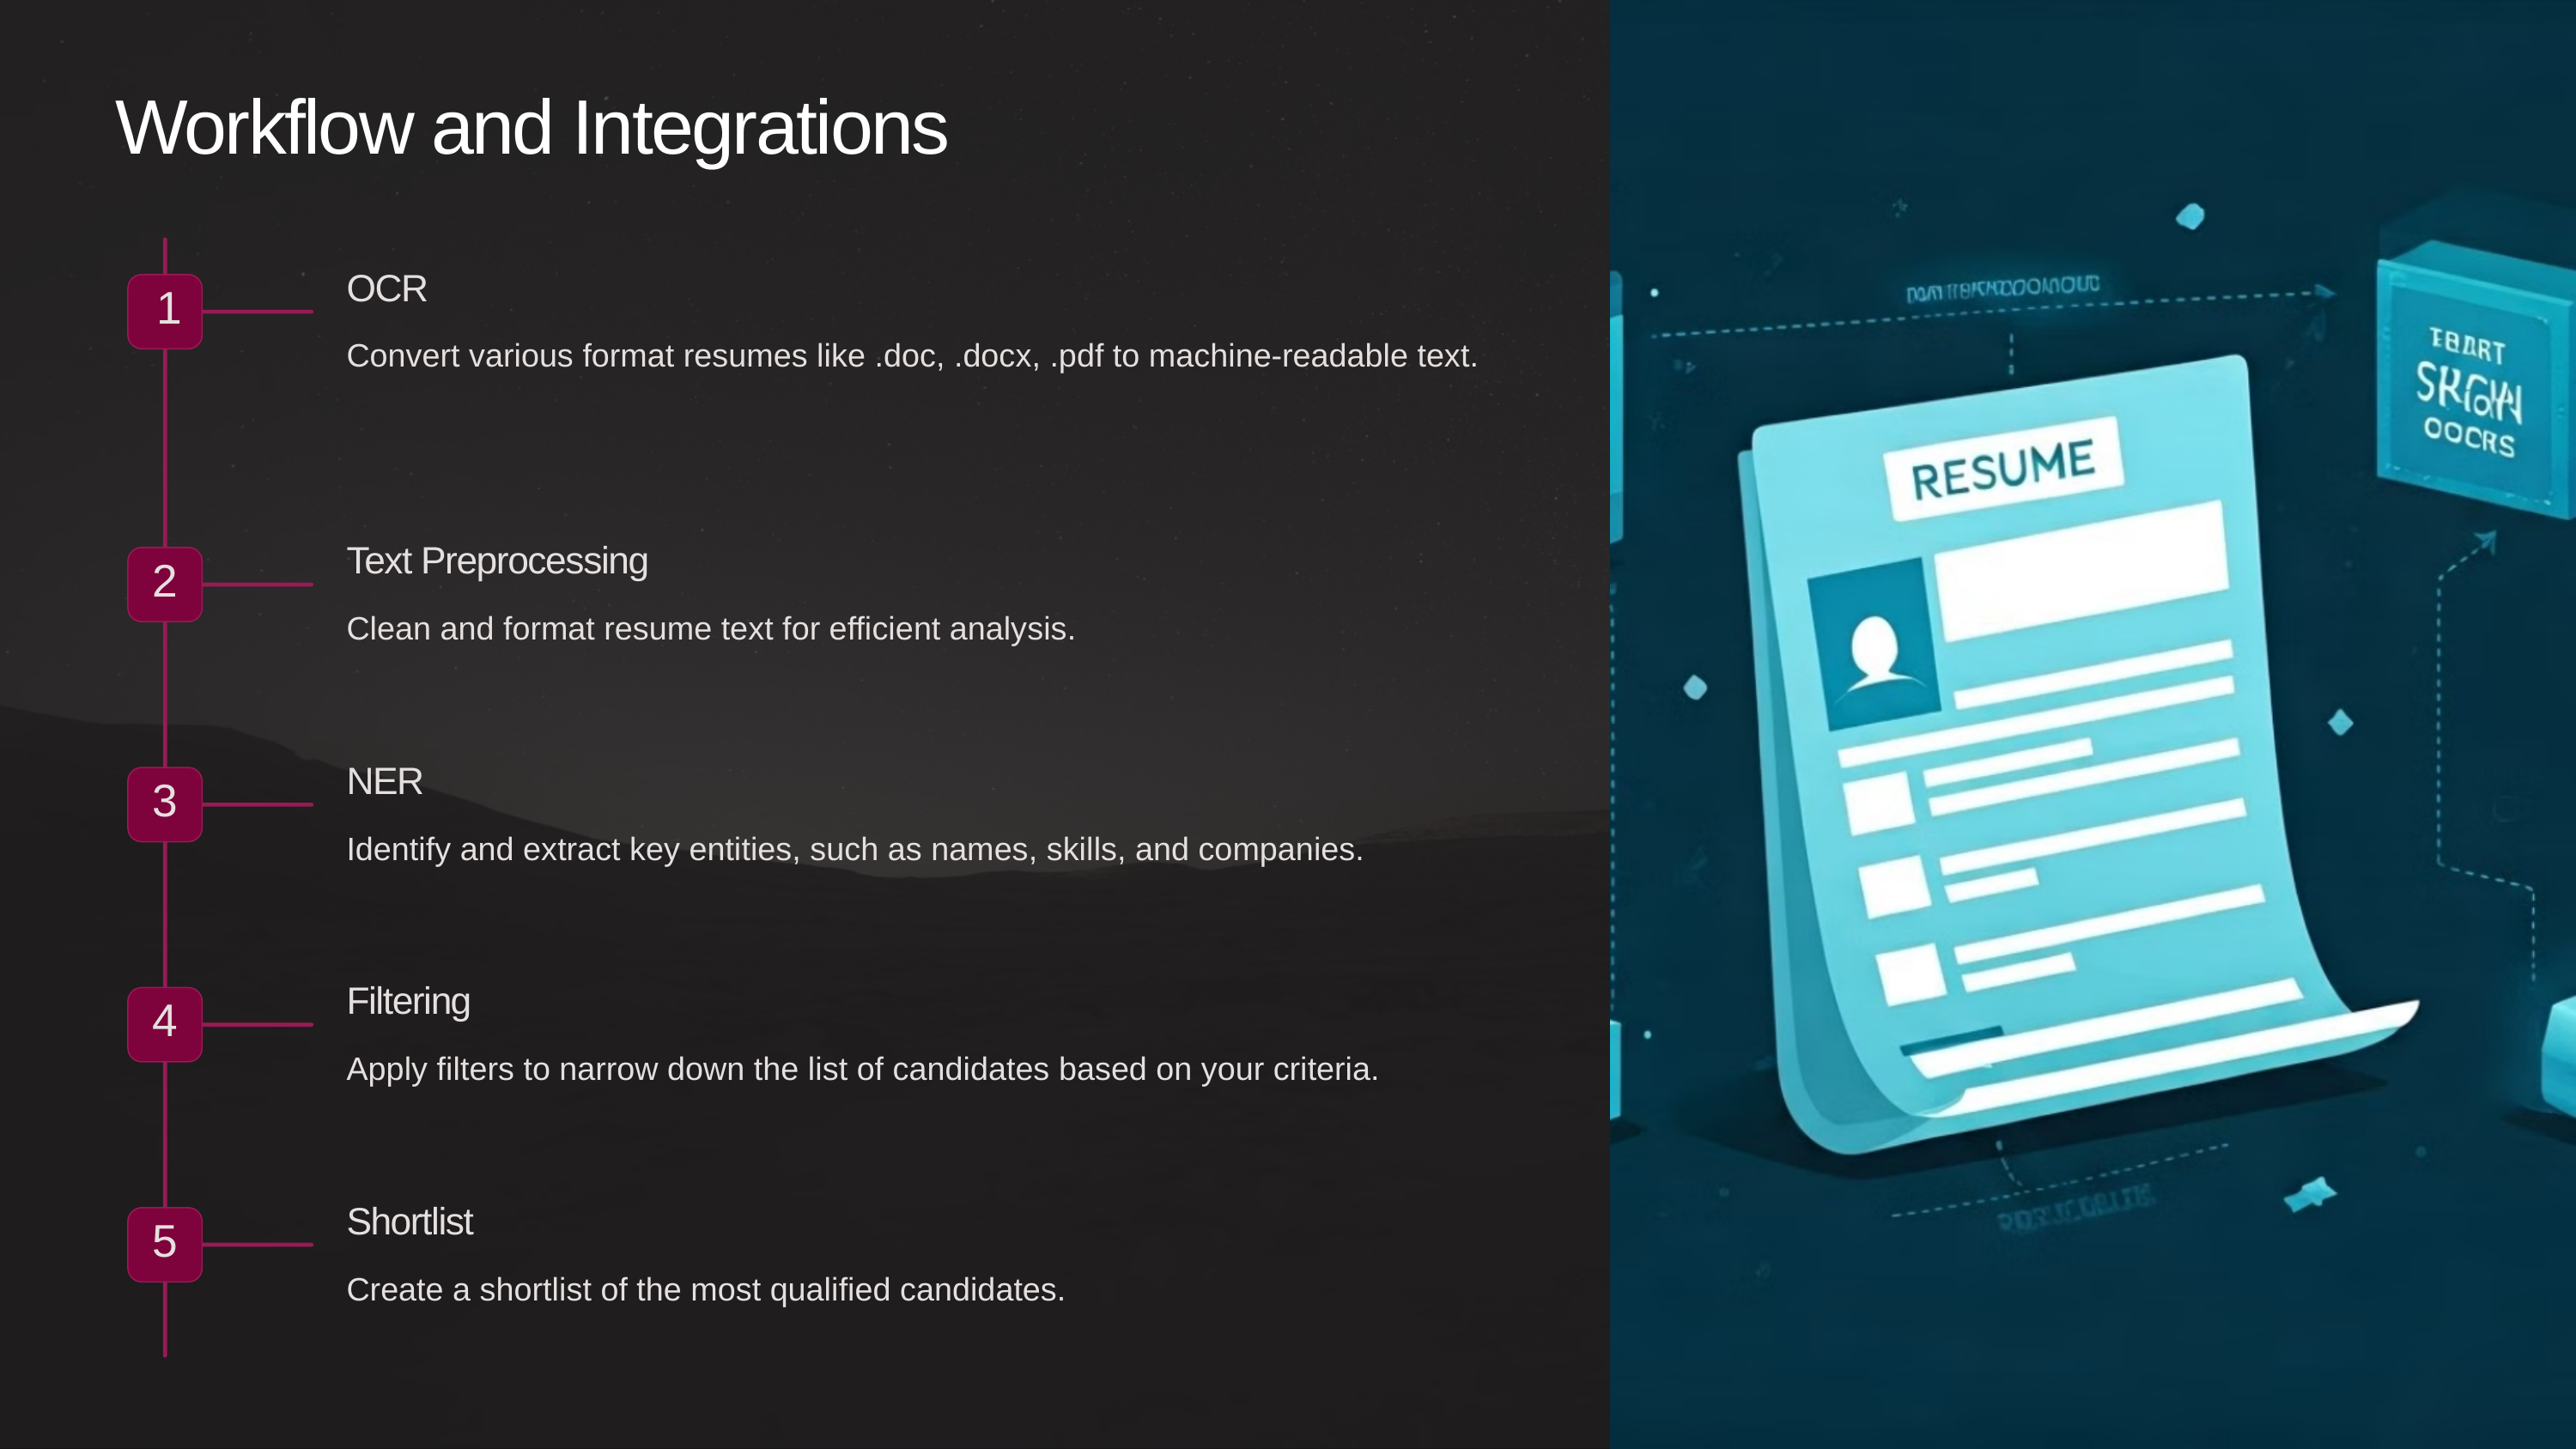

Workflow and Integrations

OCR

1

Convert various format resumes like .doc, .docx, .pdf to machine-readable text.
Text Preprocessing

2

Clean and format resume text for efficient analysis.
NER

3

Identify and extract key entities, such as names, skills, and companies.
Filtering

4

Apply filters to narrow down the list of candidates based on your criteria.
Shortlist

5

Create a shortlist of the most qualified candidates.